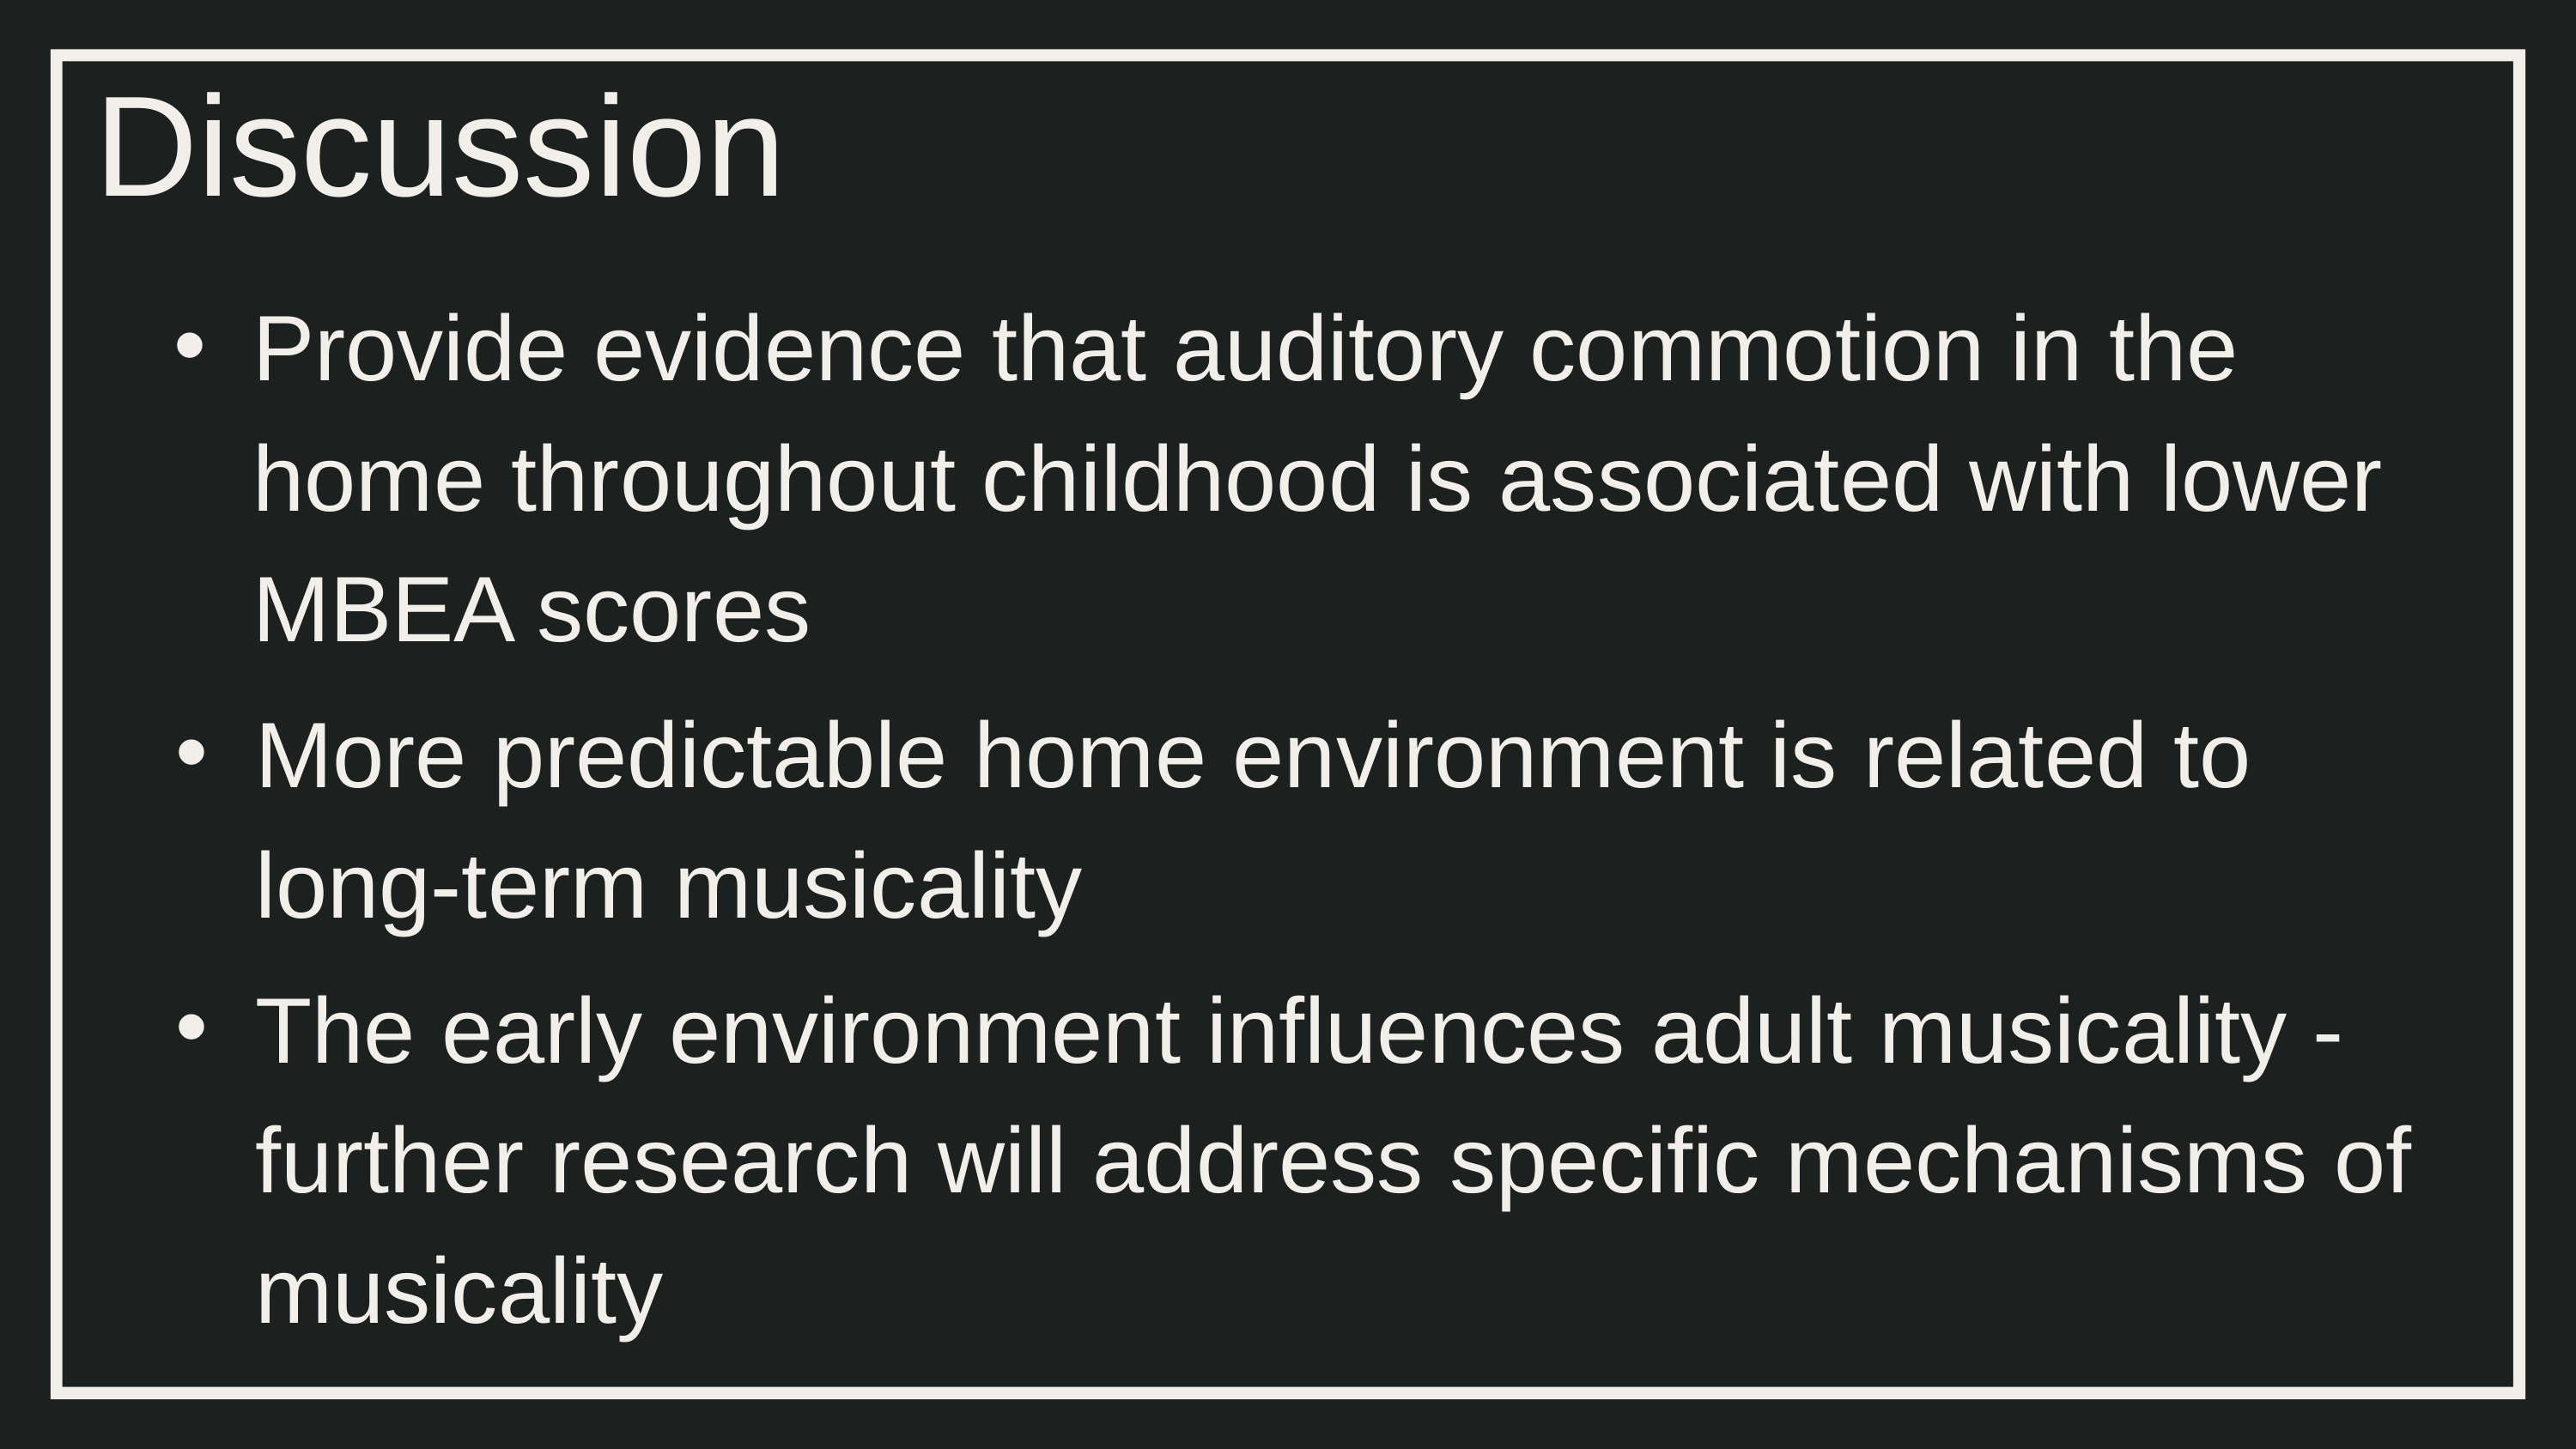

Discussion
Provide evidence that auditory commotion in the home throughout childhood is associated with lower MBEA scores
More predictable home environment is related to long-term musicality
The early environment influences adult musicality - further research will address specific mechanisms of musicality